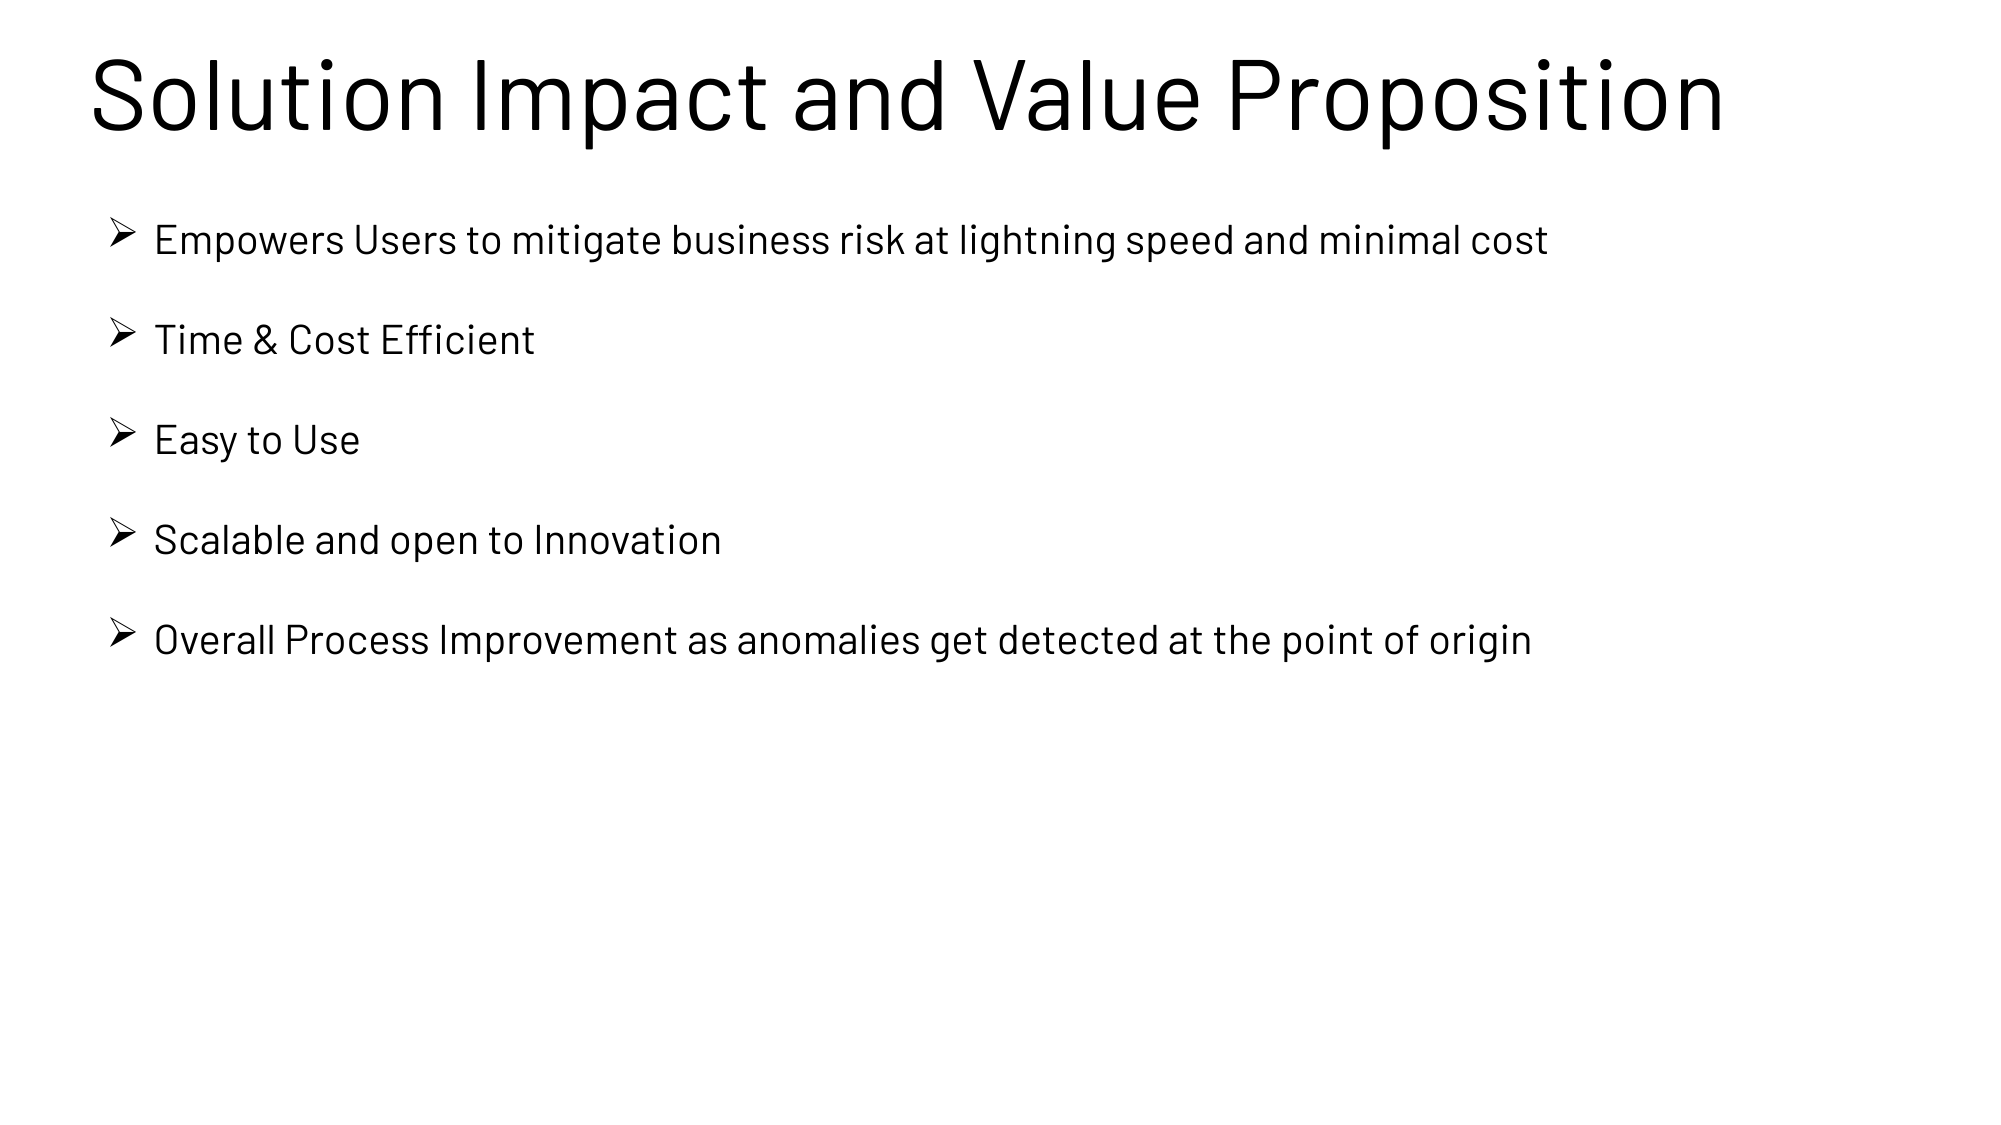

Solution Impact and Value Proposition
Empowers Users to mitigate business risk at lightning speed and minimal cost

Time & Cost Efficient

Easy to Use

Scalable and open to Innovation

Overall Process Improvement as anomalies get detected at the point of origin